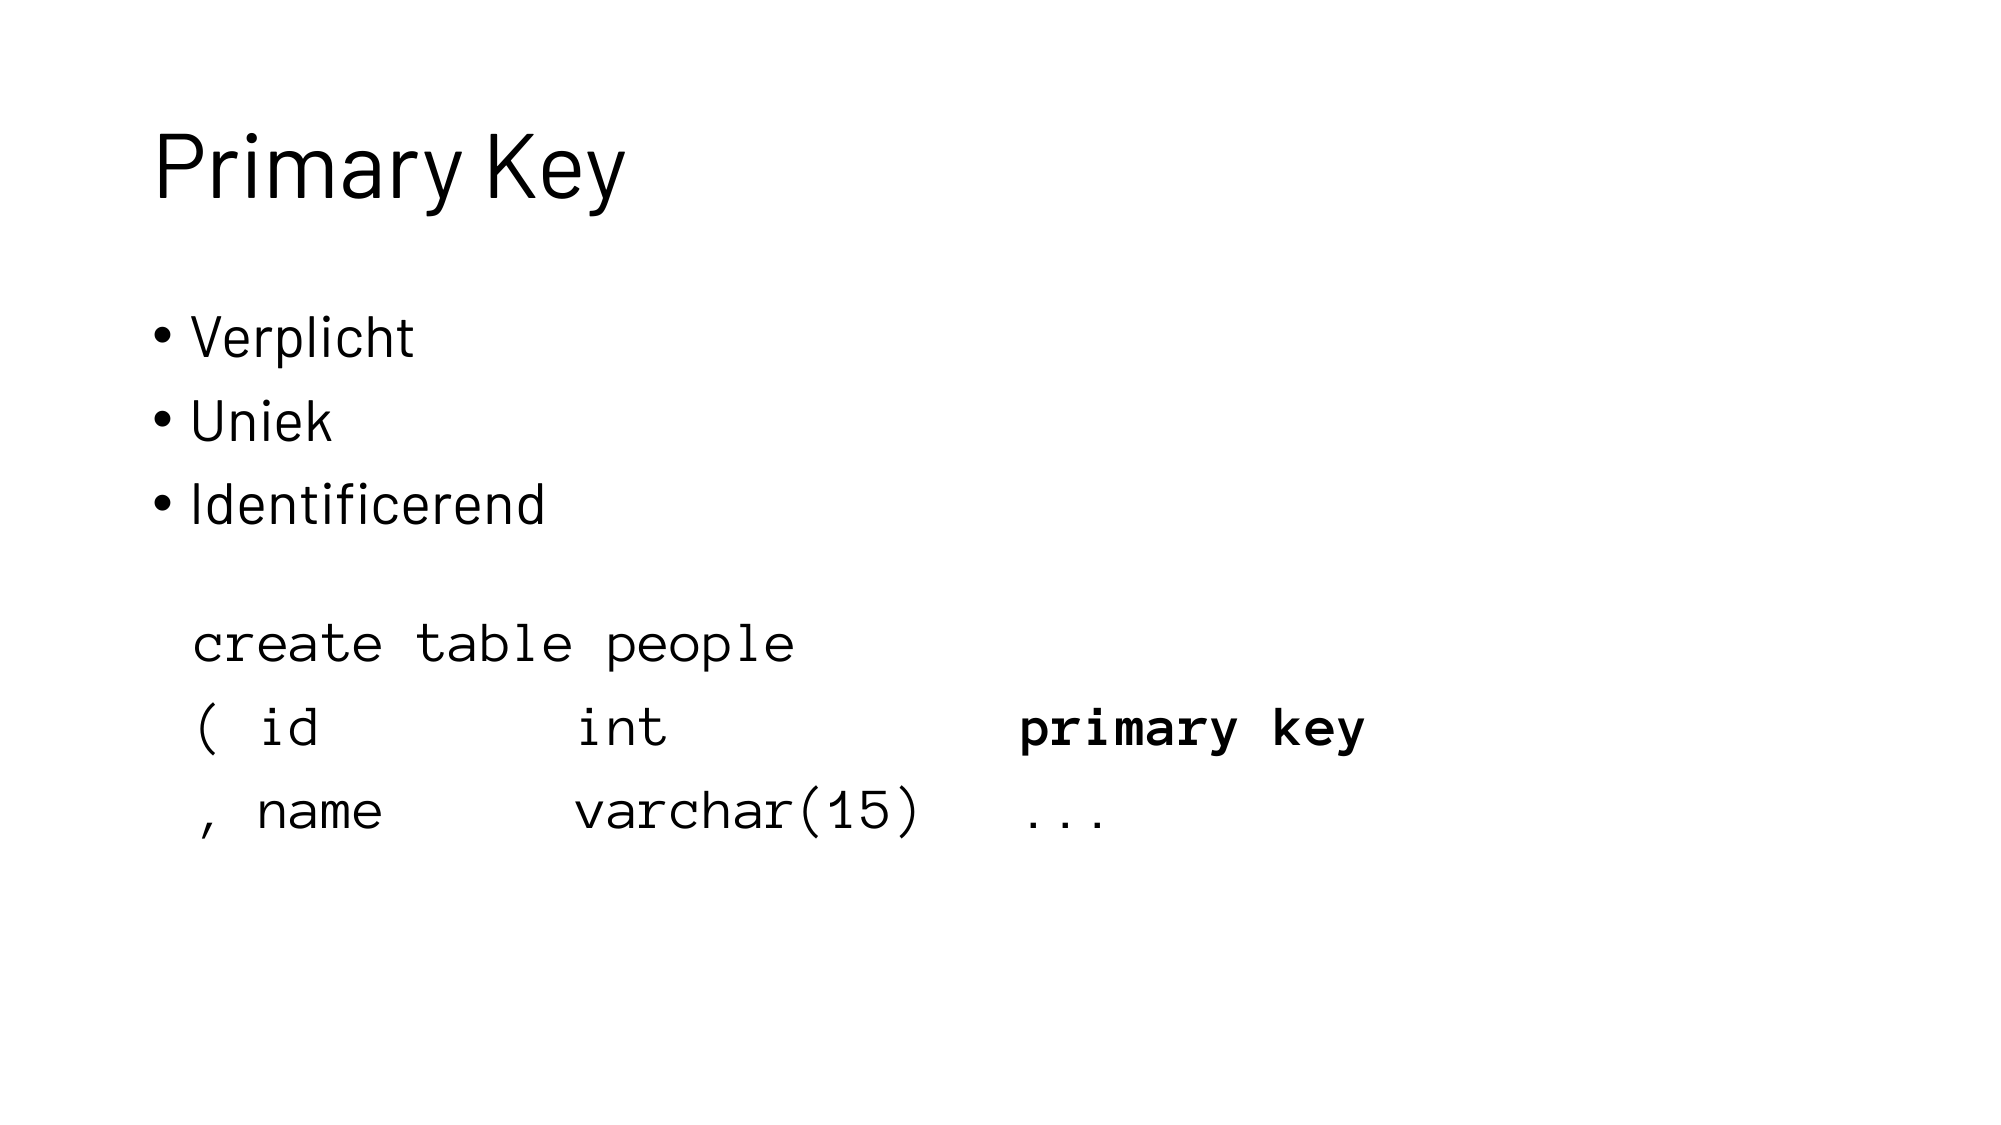

# Primary Key
Verplicht
Uniek
Identificerend
create table people
( id        int           primary key
, name      varchar(15)   ...